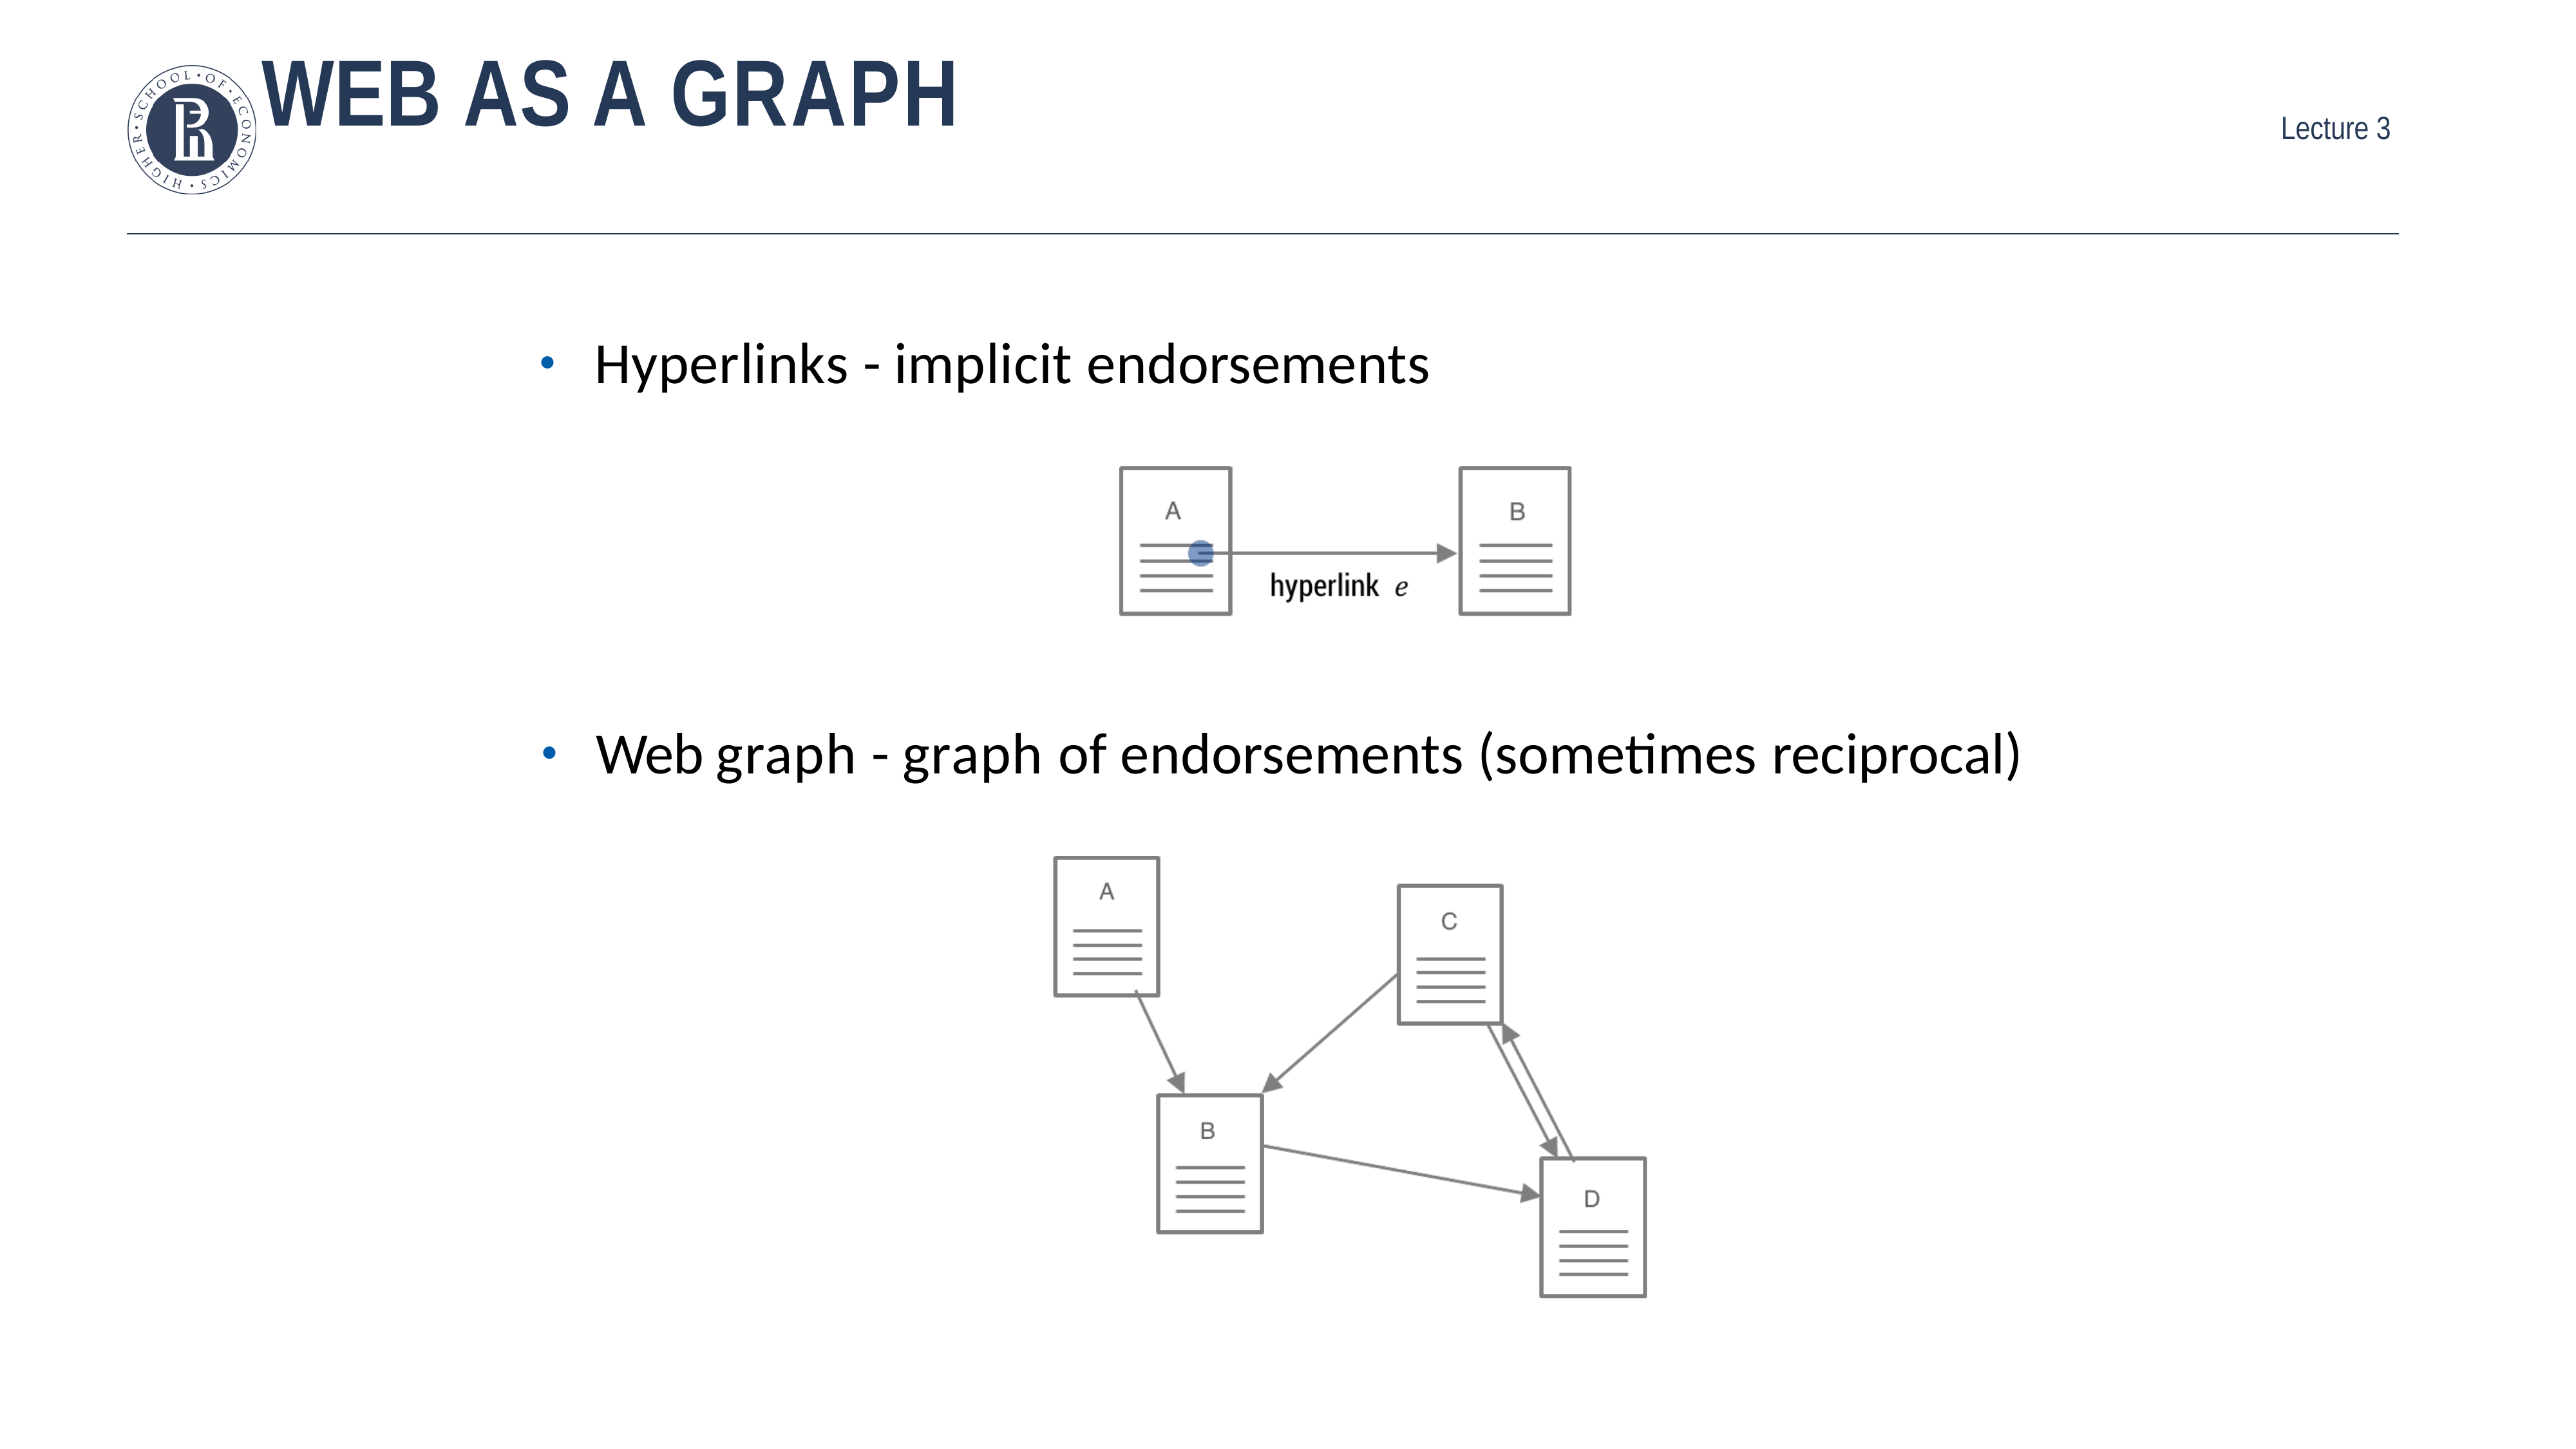

# Web as a graph

Hyperlinks - implicit endorsements

Web graph - graph of endorsements (sometimes reciprocal)

April 27, 2018
Higher School of Economics